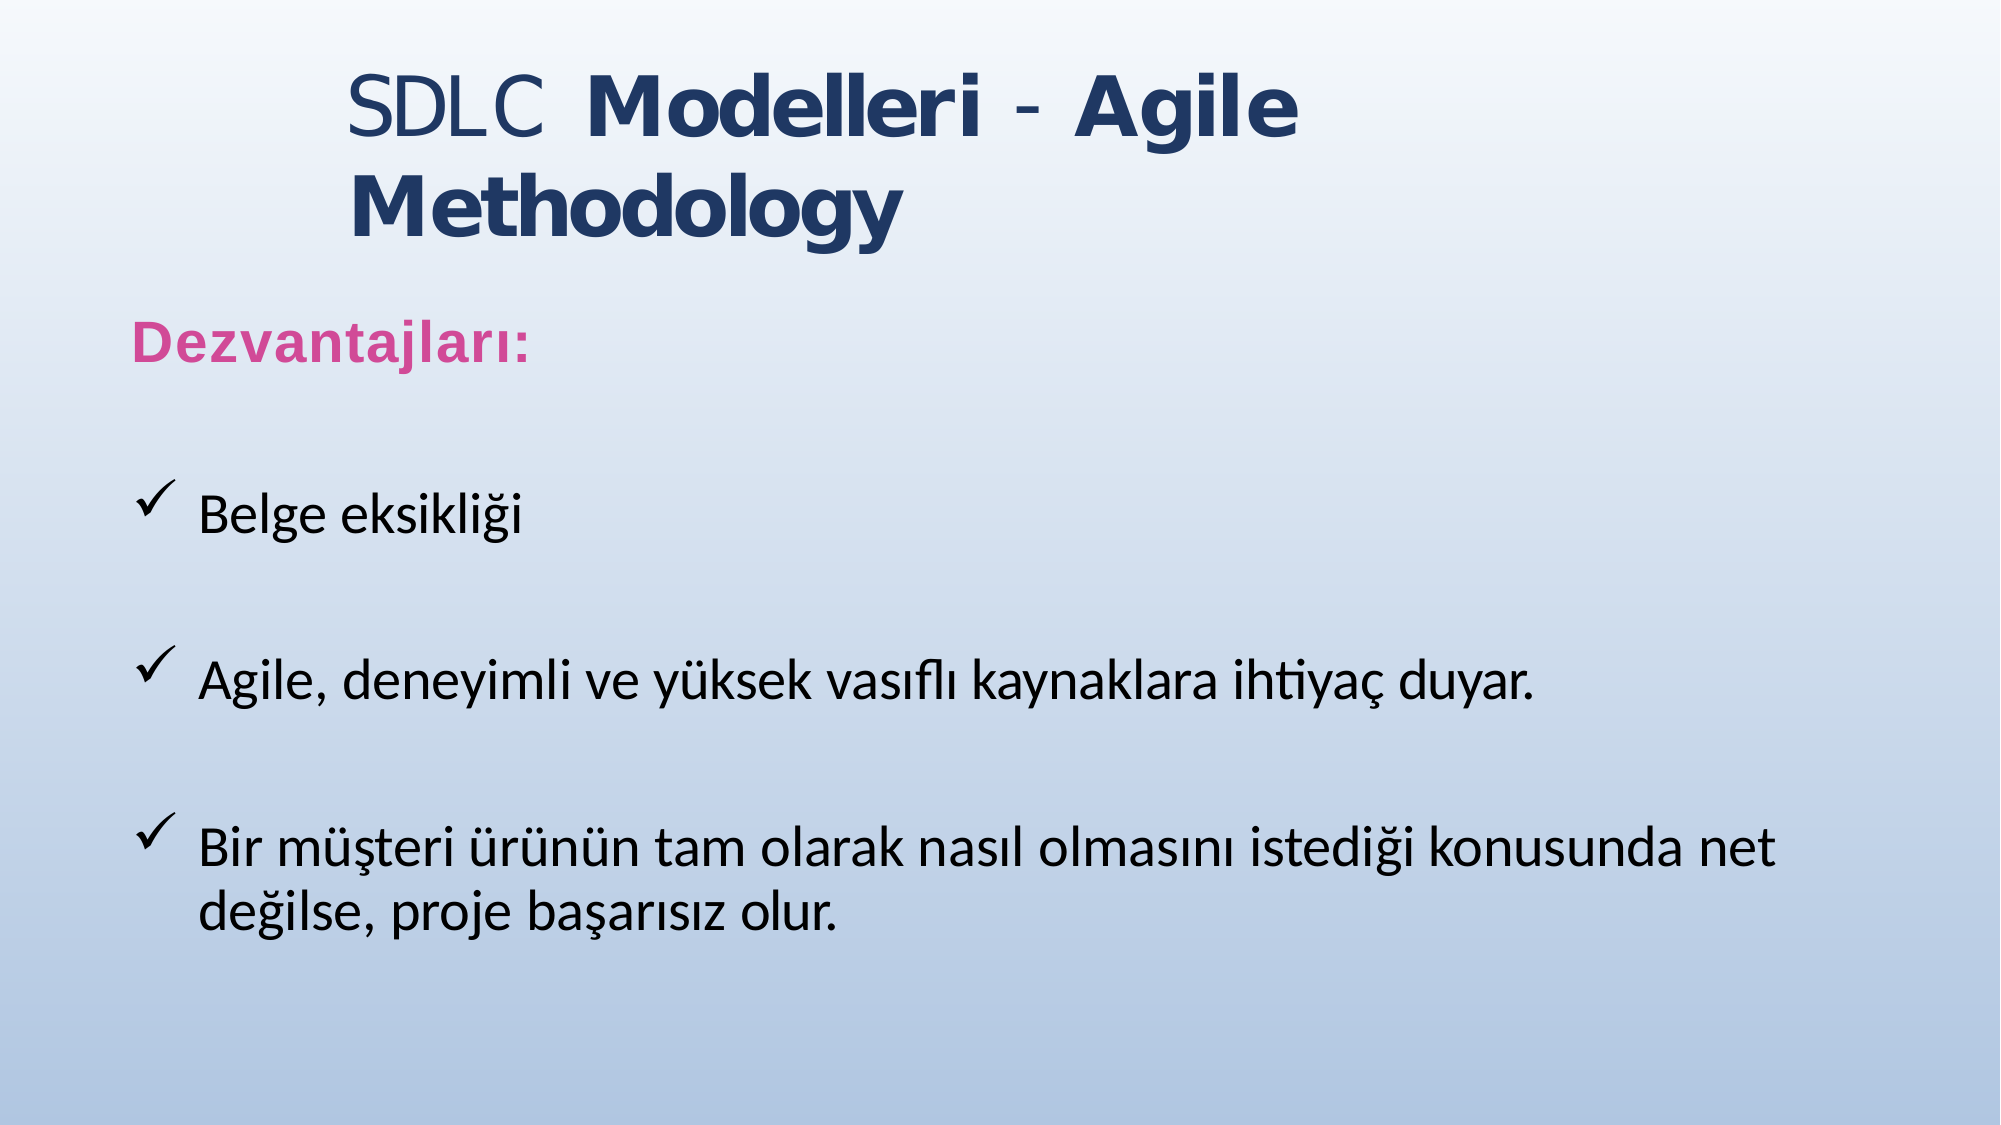

# SDLC Modelleri - Agile Methodology
Dezvantajları:

Belge eksikliği

Agile, deneyimli ve yüksek vasıflı kaynaklara ihtiyaç duyar.

Bir müşteri ürünün tam olarak nasıl olmasını istediği konusunda net  değilse, proje başarısız olur.